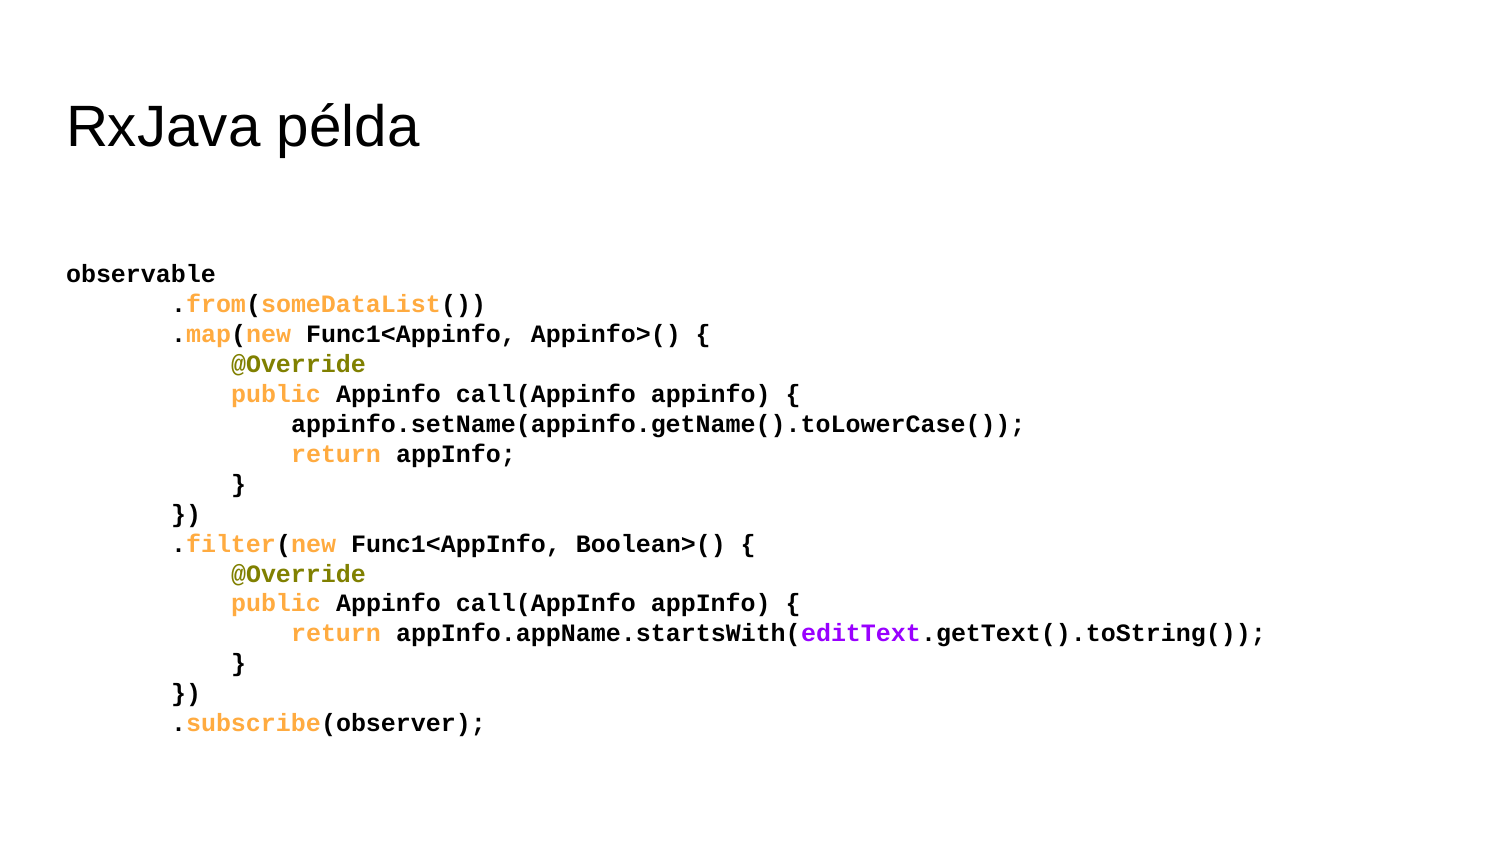

# RxJava példa
observable
       .from(someDataList())
       .map(new Func1<Appinfo, Appinfo>() {
           @Override
           public Appinfo call(Appinfo appinfo) {
               appinfo.setName(appinfo.getName().toLowerCase());
               return appInfo;
           }
       })
       .filter(new Func1<AppInfo, Boolean>() {
           @Override
           public Appinfo call(AppInfo appInfo) {
               return appInfo.appName.startsWith(editText.getText().toString());
           }
       })
       .subscribe(observer);